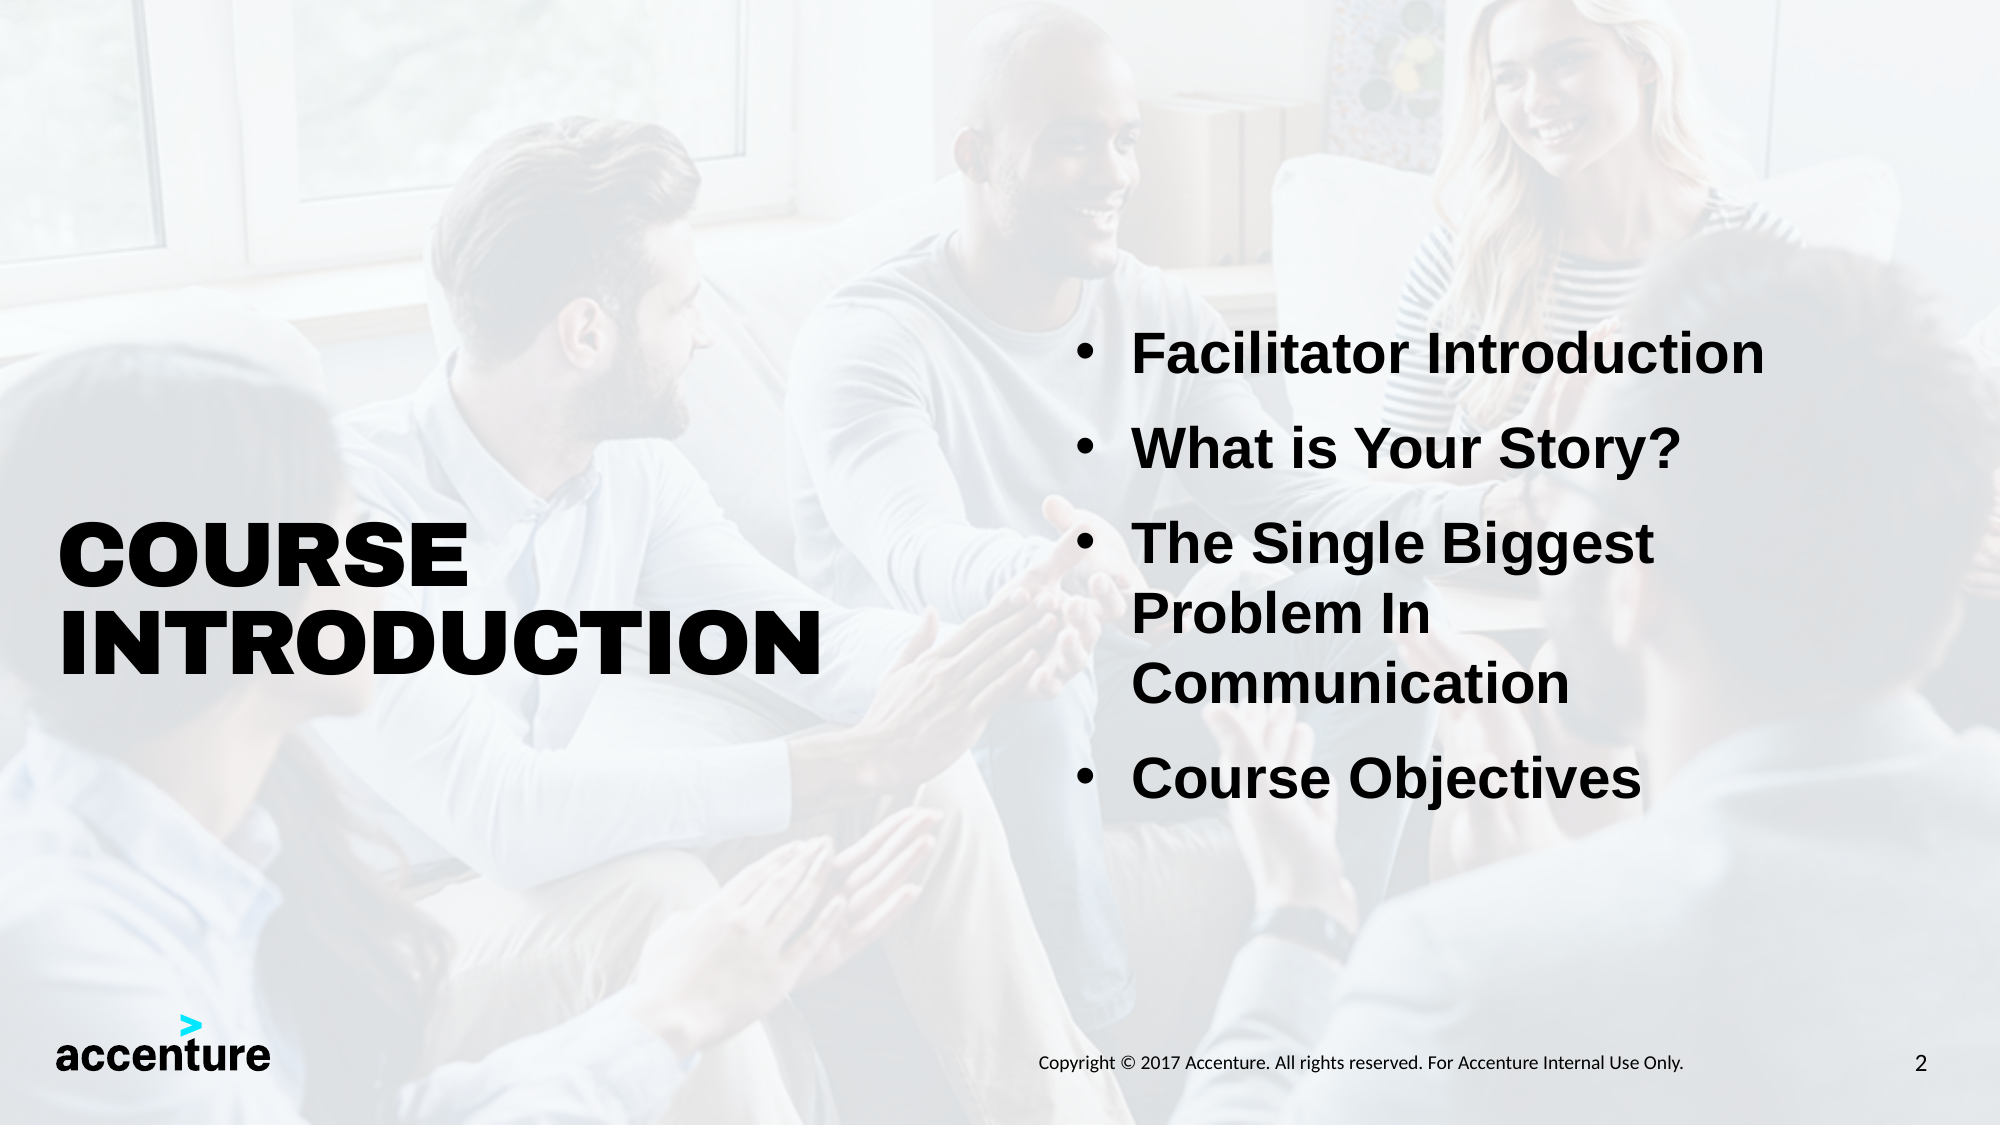

Facilitator Introduction
What is Your Story?
The Single Biggest Problem In Communication
Course Objectives
Course introduction
2